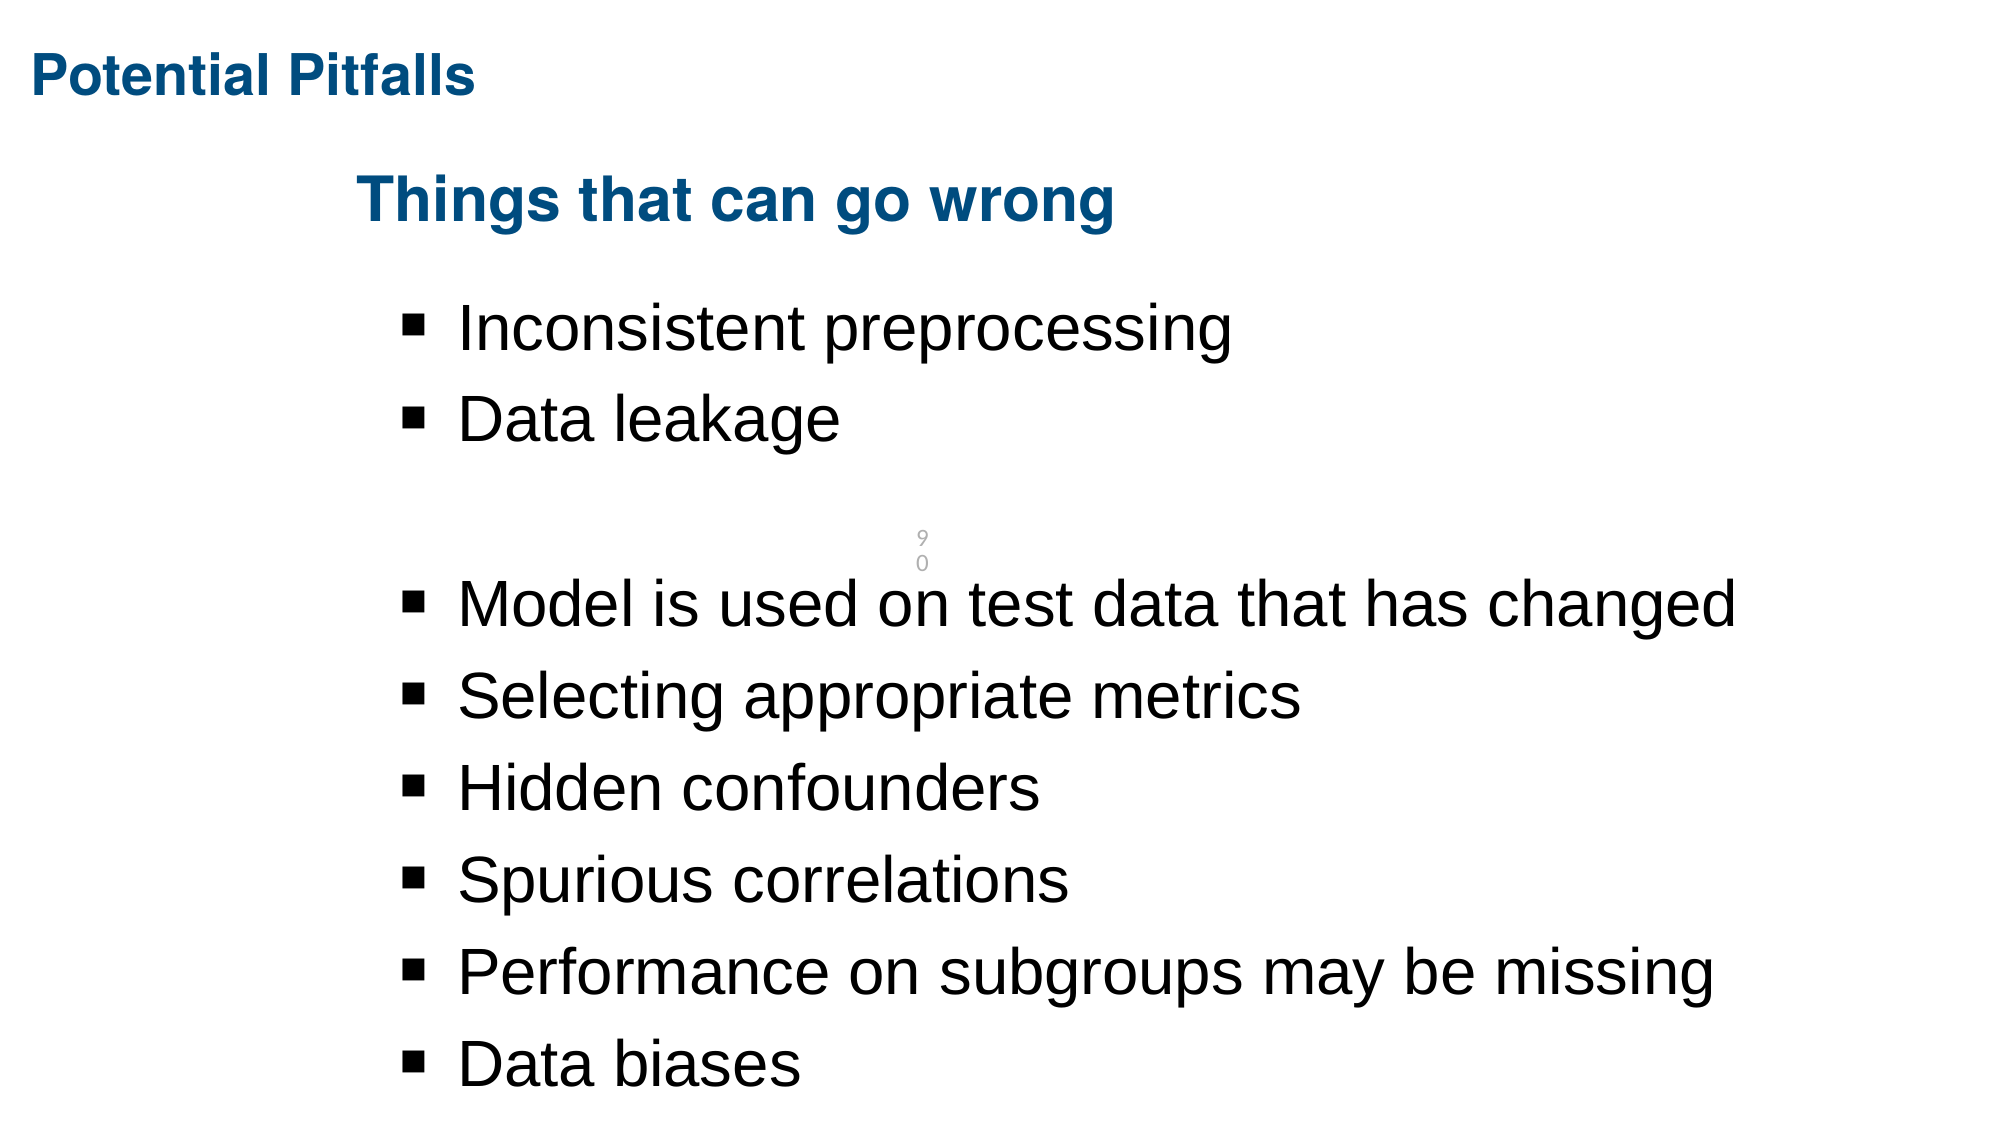

Potential Pitfalls
# Things that can go wrong
Inconsistent preprocessing
Data leakage

Model is used on test data that has changed
Selecting appropriate metrics
Hidden confounders
Spurious correlations
Performance on subgroups may be missing
Data biases

90